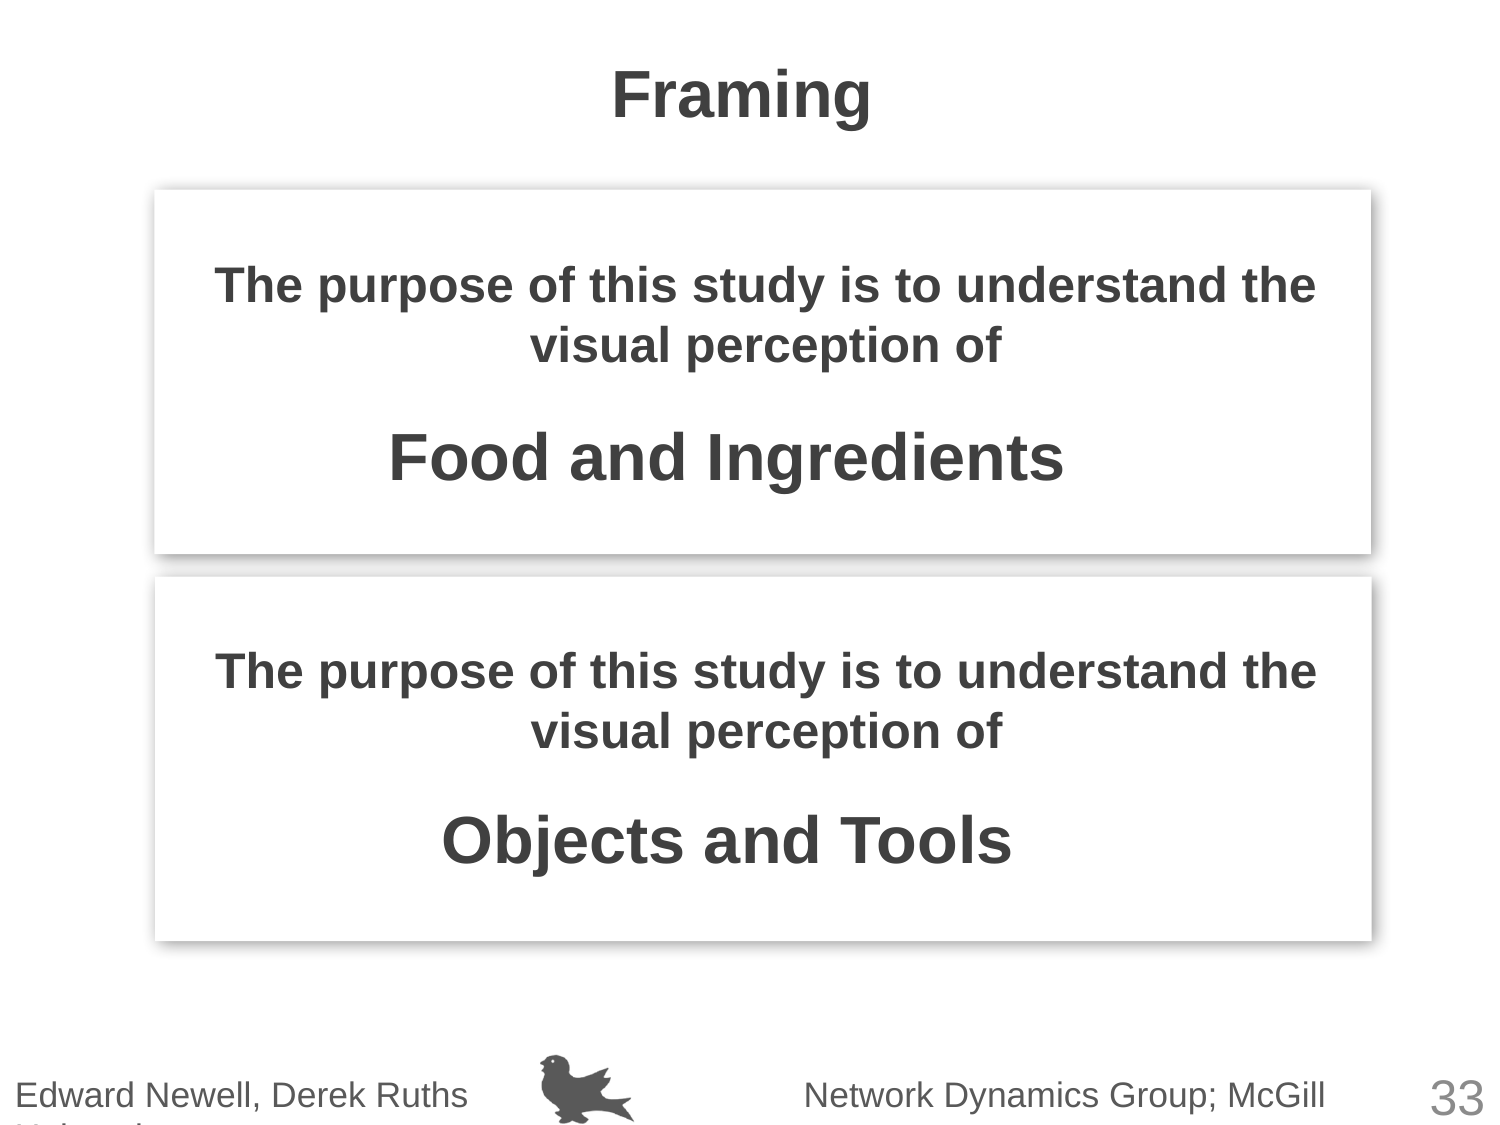

Framing

The purpose of this study is to understand the visual perception of
Food and Ingredients

The purpose of this study is to understand the visual perception of
Objects and Tools

33